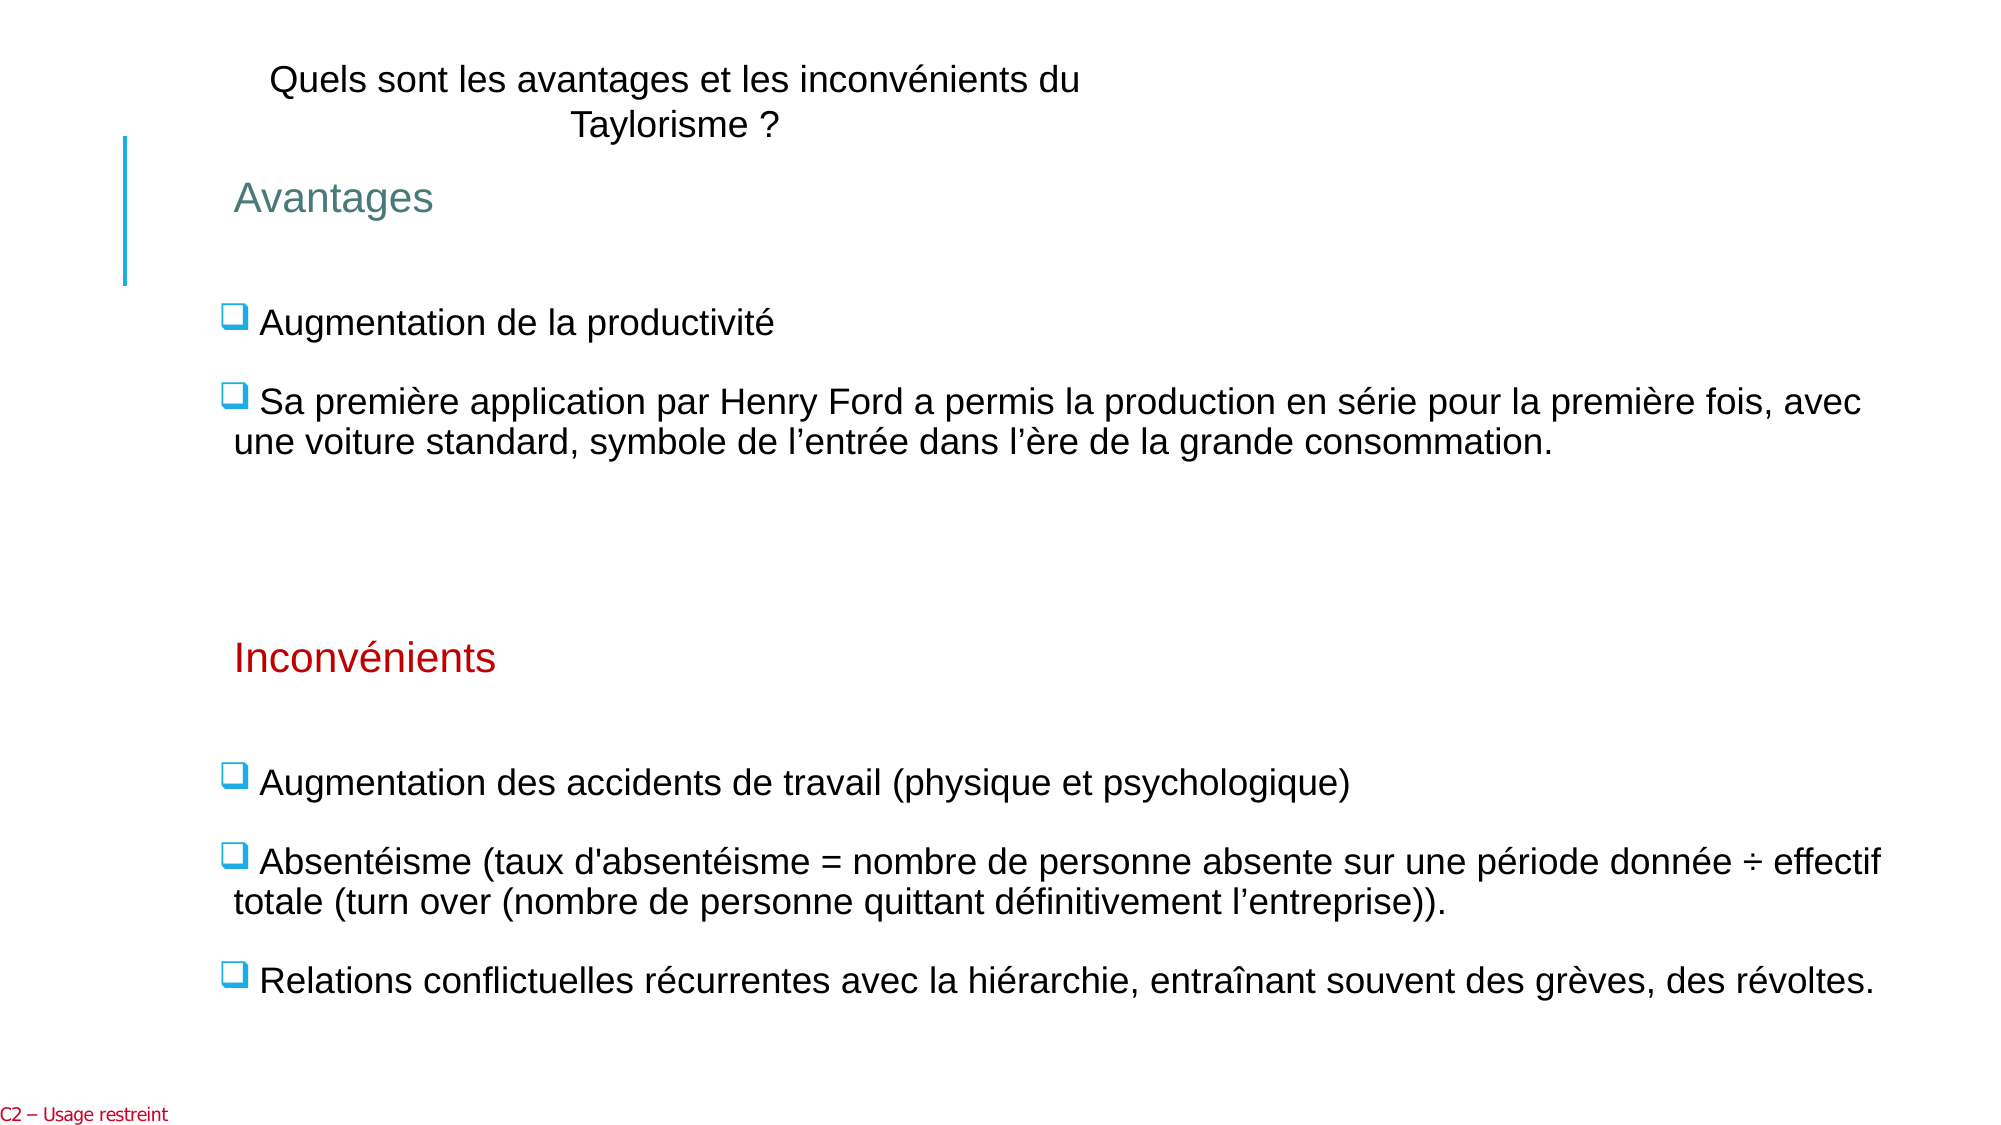

Quels sont les avantages et les inconvénients du Taylorisme ?
Avantages

 Augmentation de la productivité

 Sa première application par Henry Ford a permis la production en série pour la première fois, avec une voiture standard, symbole de l’entrée dans l’ère de la grande consommation.

Inconvénients

 Augmentation des accidents de travail (physique et psychologique)

 Absentéisme (taux d'absentéisme = nombre de personne absente sur une période donnée ÷ effectif totale (turn over (nombre de personne quittant définitivement l’entreprise)).

 Relations conflictuelles récurrentes avec la hiérarchie, entraînant souvent des grèves, des révoltes.